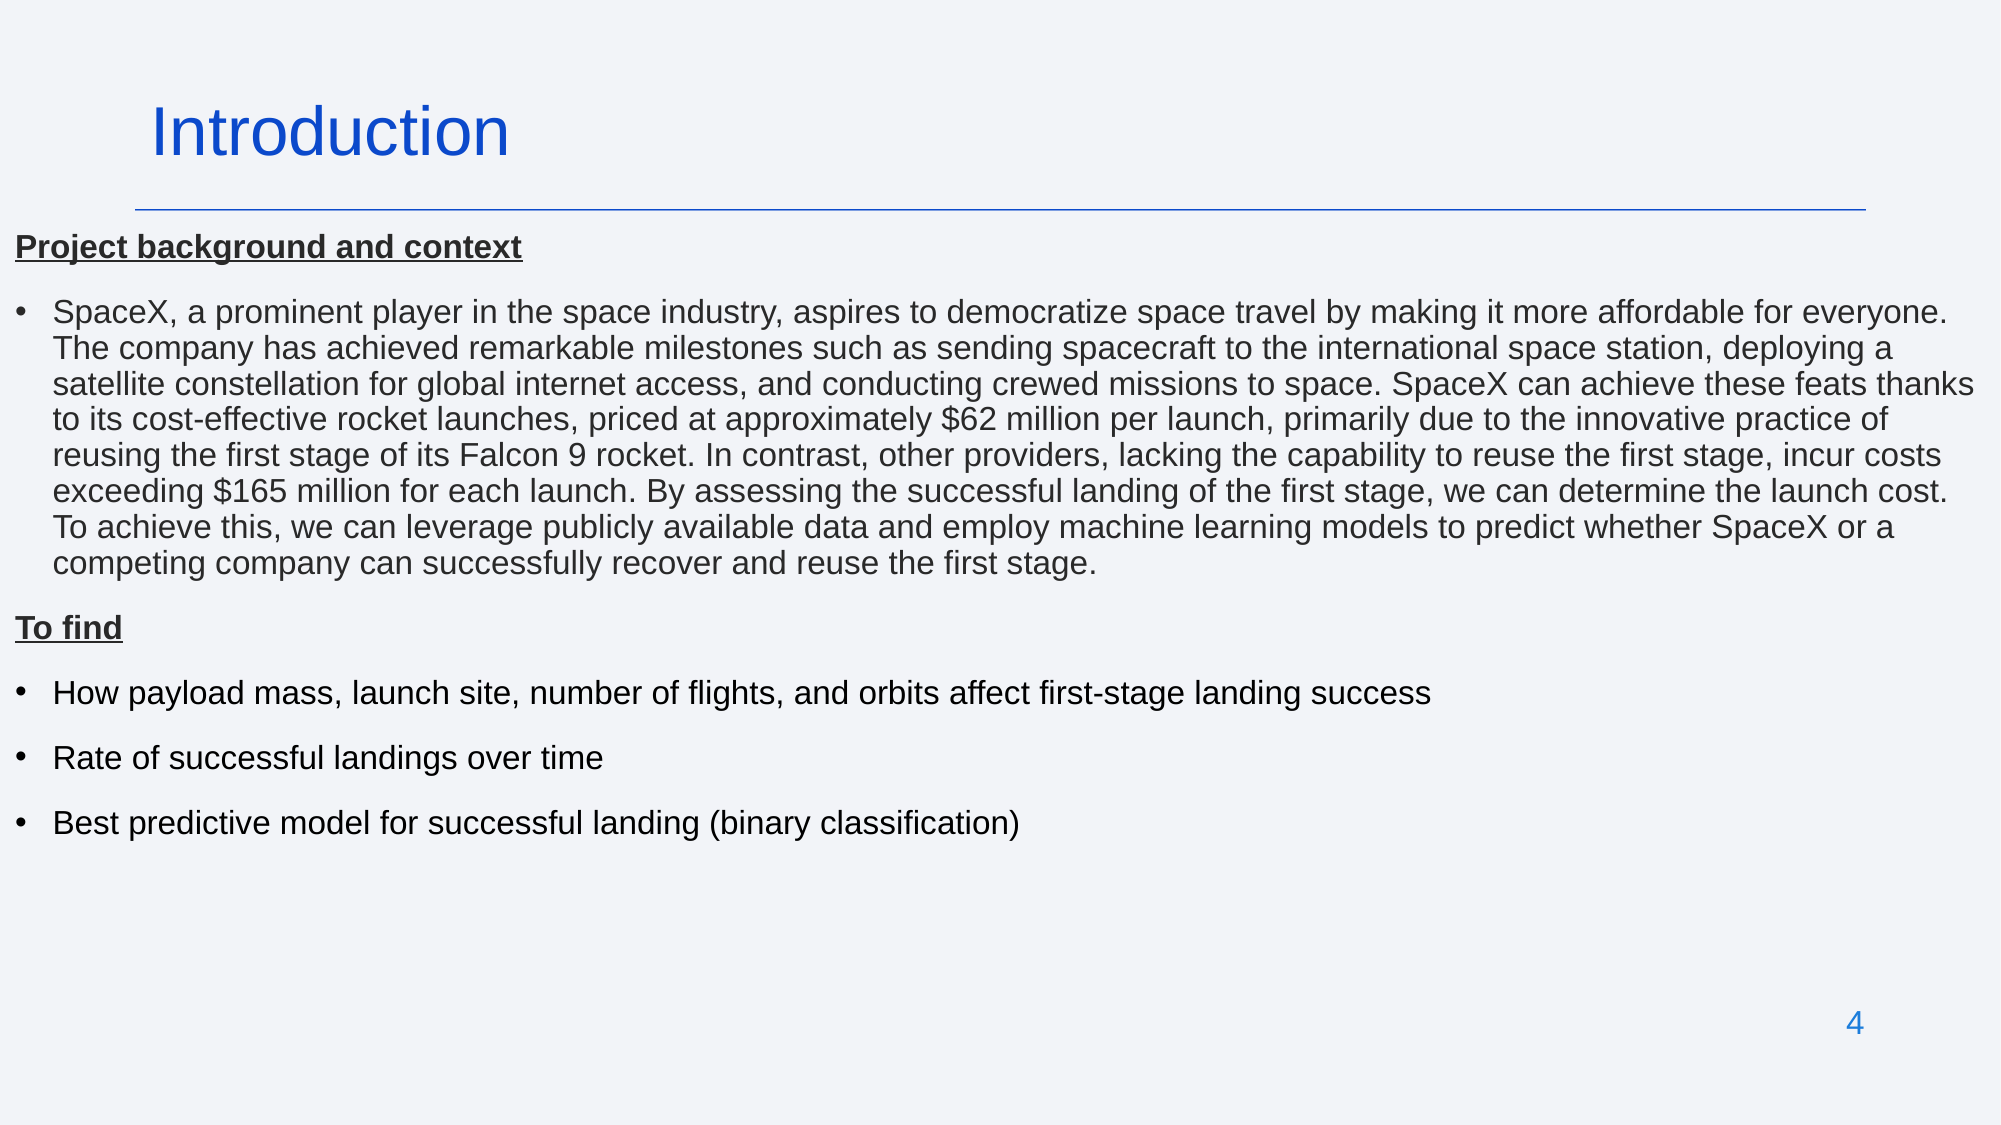

Introduction
Project background and context
SpaceX, a prominent player in the space industry, aspires to democratize space travel by making it more affordable for everyone. The company has achieved remarkable milestones such as sending spacecraft to the international space station, deploying a satellite constellation for global internet access, and conducting crewed missions to space. SpaceX can achieve these feats thanks to its cost-effective rocket launches, priced at approximately $62 million per launch, primarily due to the innovative practice of reusing the first stage of its Falcon 9 rocket. In contrast, other providers, lacking the capability to reuse the first stage, incur costs exceeding $165 million for each launch. By assessing the successful landing of the first stage, we can determine the launch cost. To achieve this, we can leverage publicly available data and employ machine learning models to predict whether SpaceX or a competing company can successfully recover and reuse the first stage.
To find
How payload mass, launch site, number of flights, and orbits affect first-stage landing success
Rate of successful landings over time
Best predictive model for successful landing (binary classification)

4